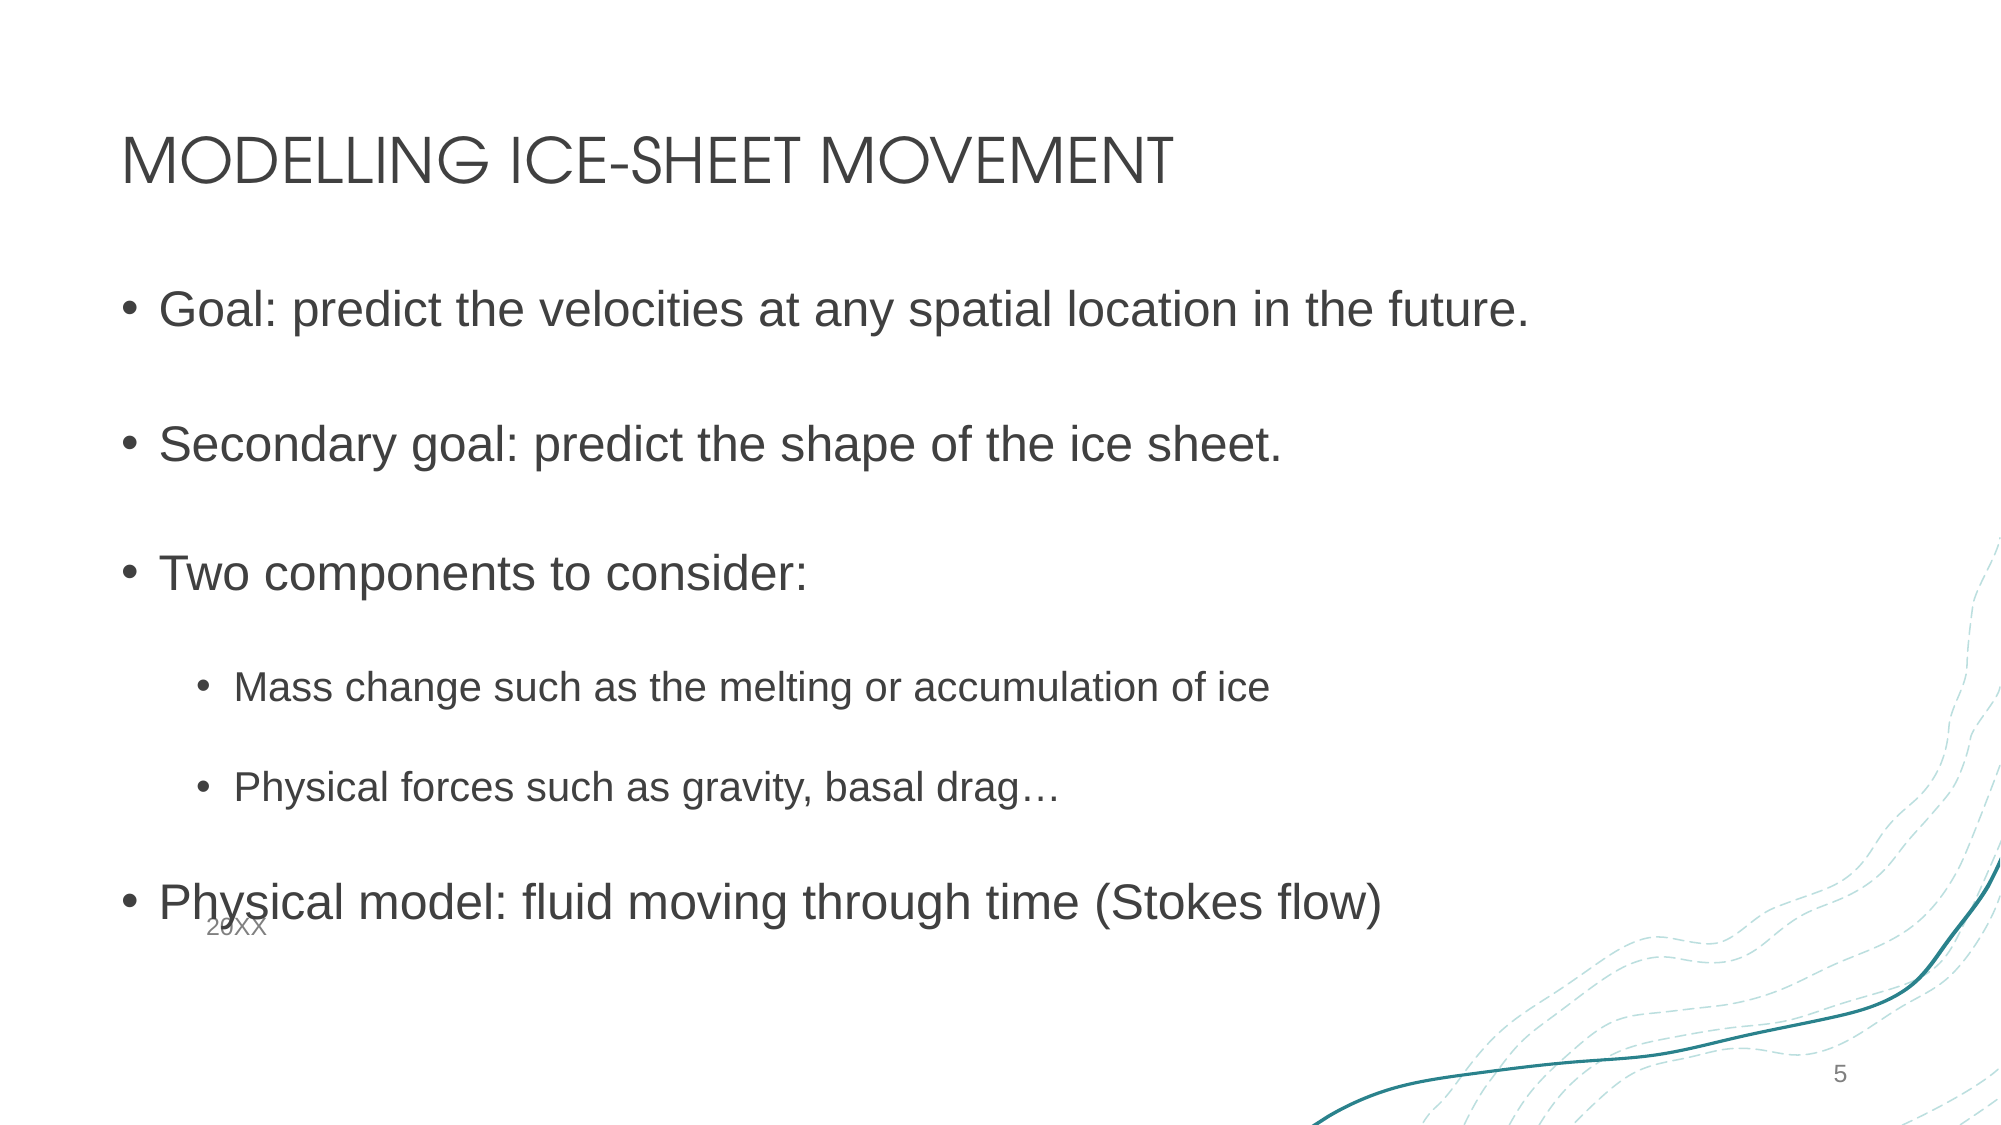

# Modelling ice-sheet movement
Goal: predict the velocities at any spatial location in the future.
Secondary goal: predict the shape of the ice sheet.
Two components to consider:
Mass change such as the melting or accumulation of ice
Physical forces such as gravity, basal drag…
Physical model: fluid moving through time (Stokes flow)
20XX
5